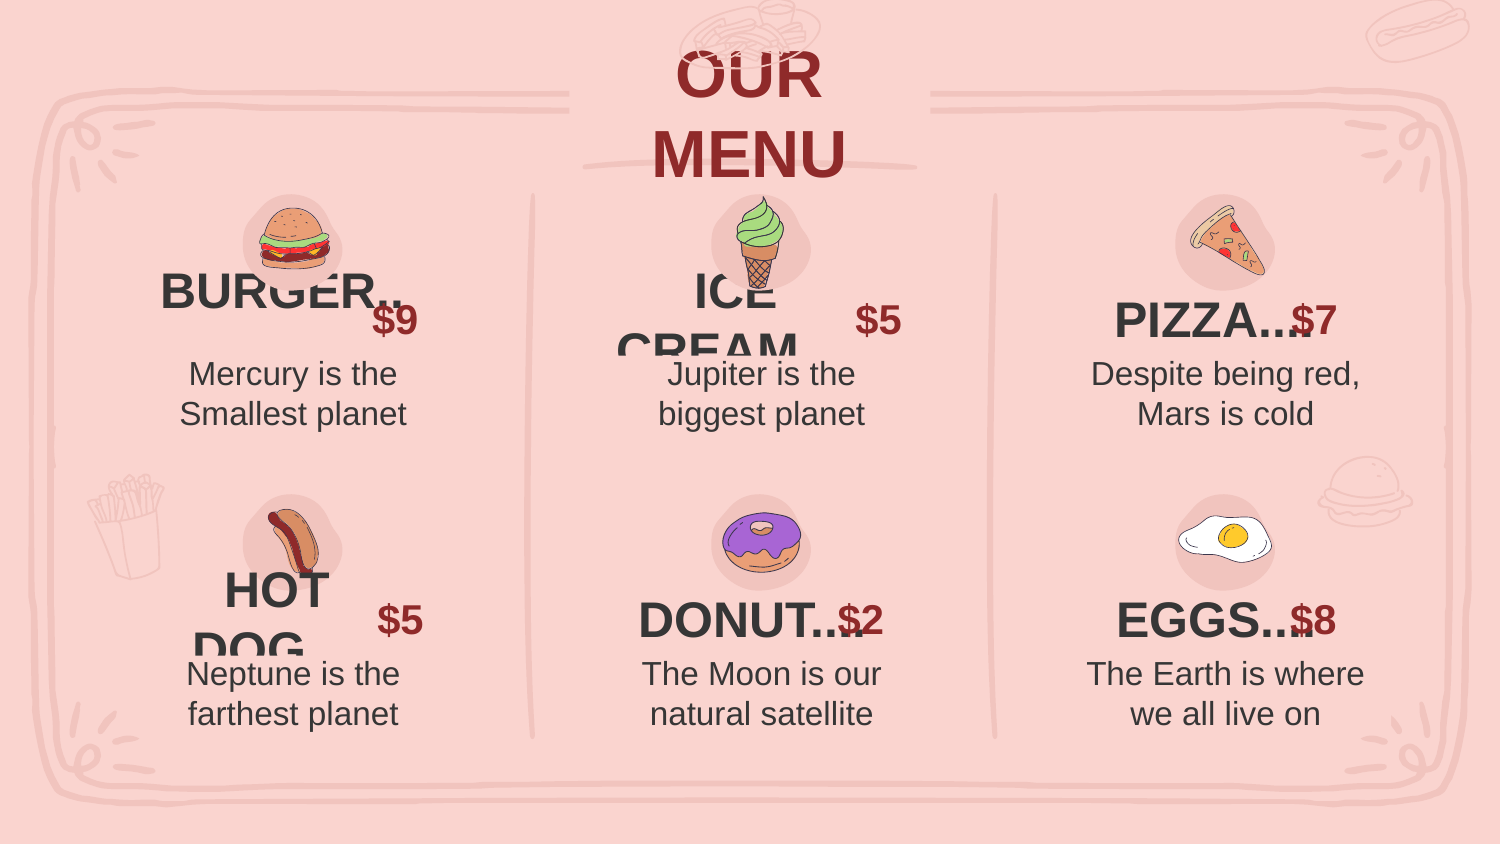

HAMBURGER....
OUR MENU

PIZZA....
ICE CREAM....
$5
$9
$7
# BURGER....
Jupiter is the biggest planet
Despite being red, Mars is cold
Mercury is the
Smallest planet

HOT DOG....
DONUT....
EGGS....
$5
$2
$8
Neptune is the farthest planet
The Moon is our natural satellite
The Earth is where we all live on